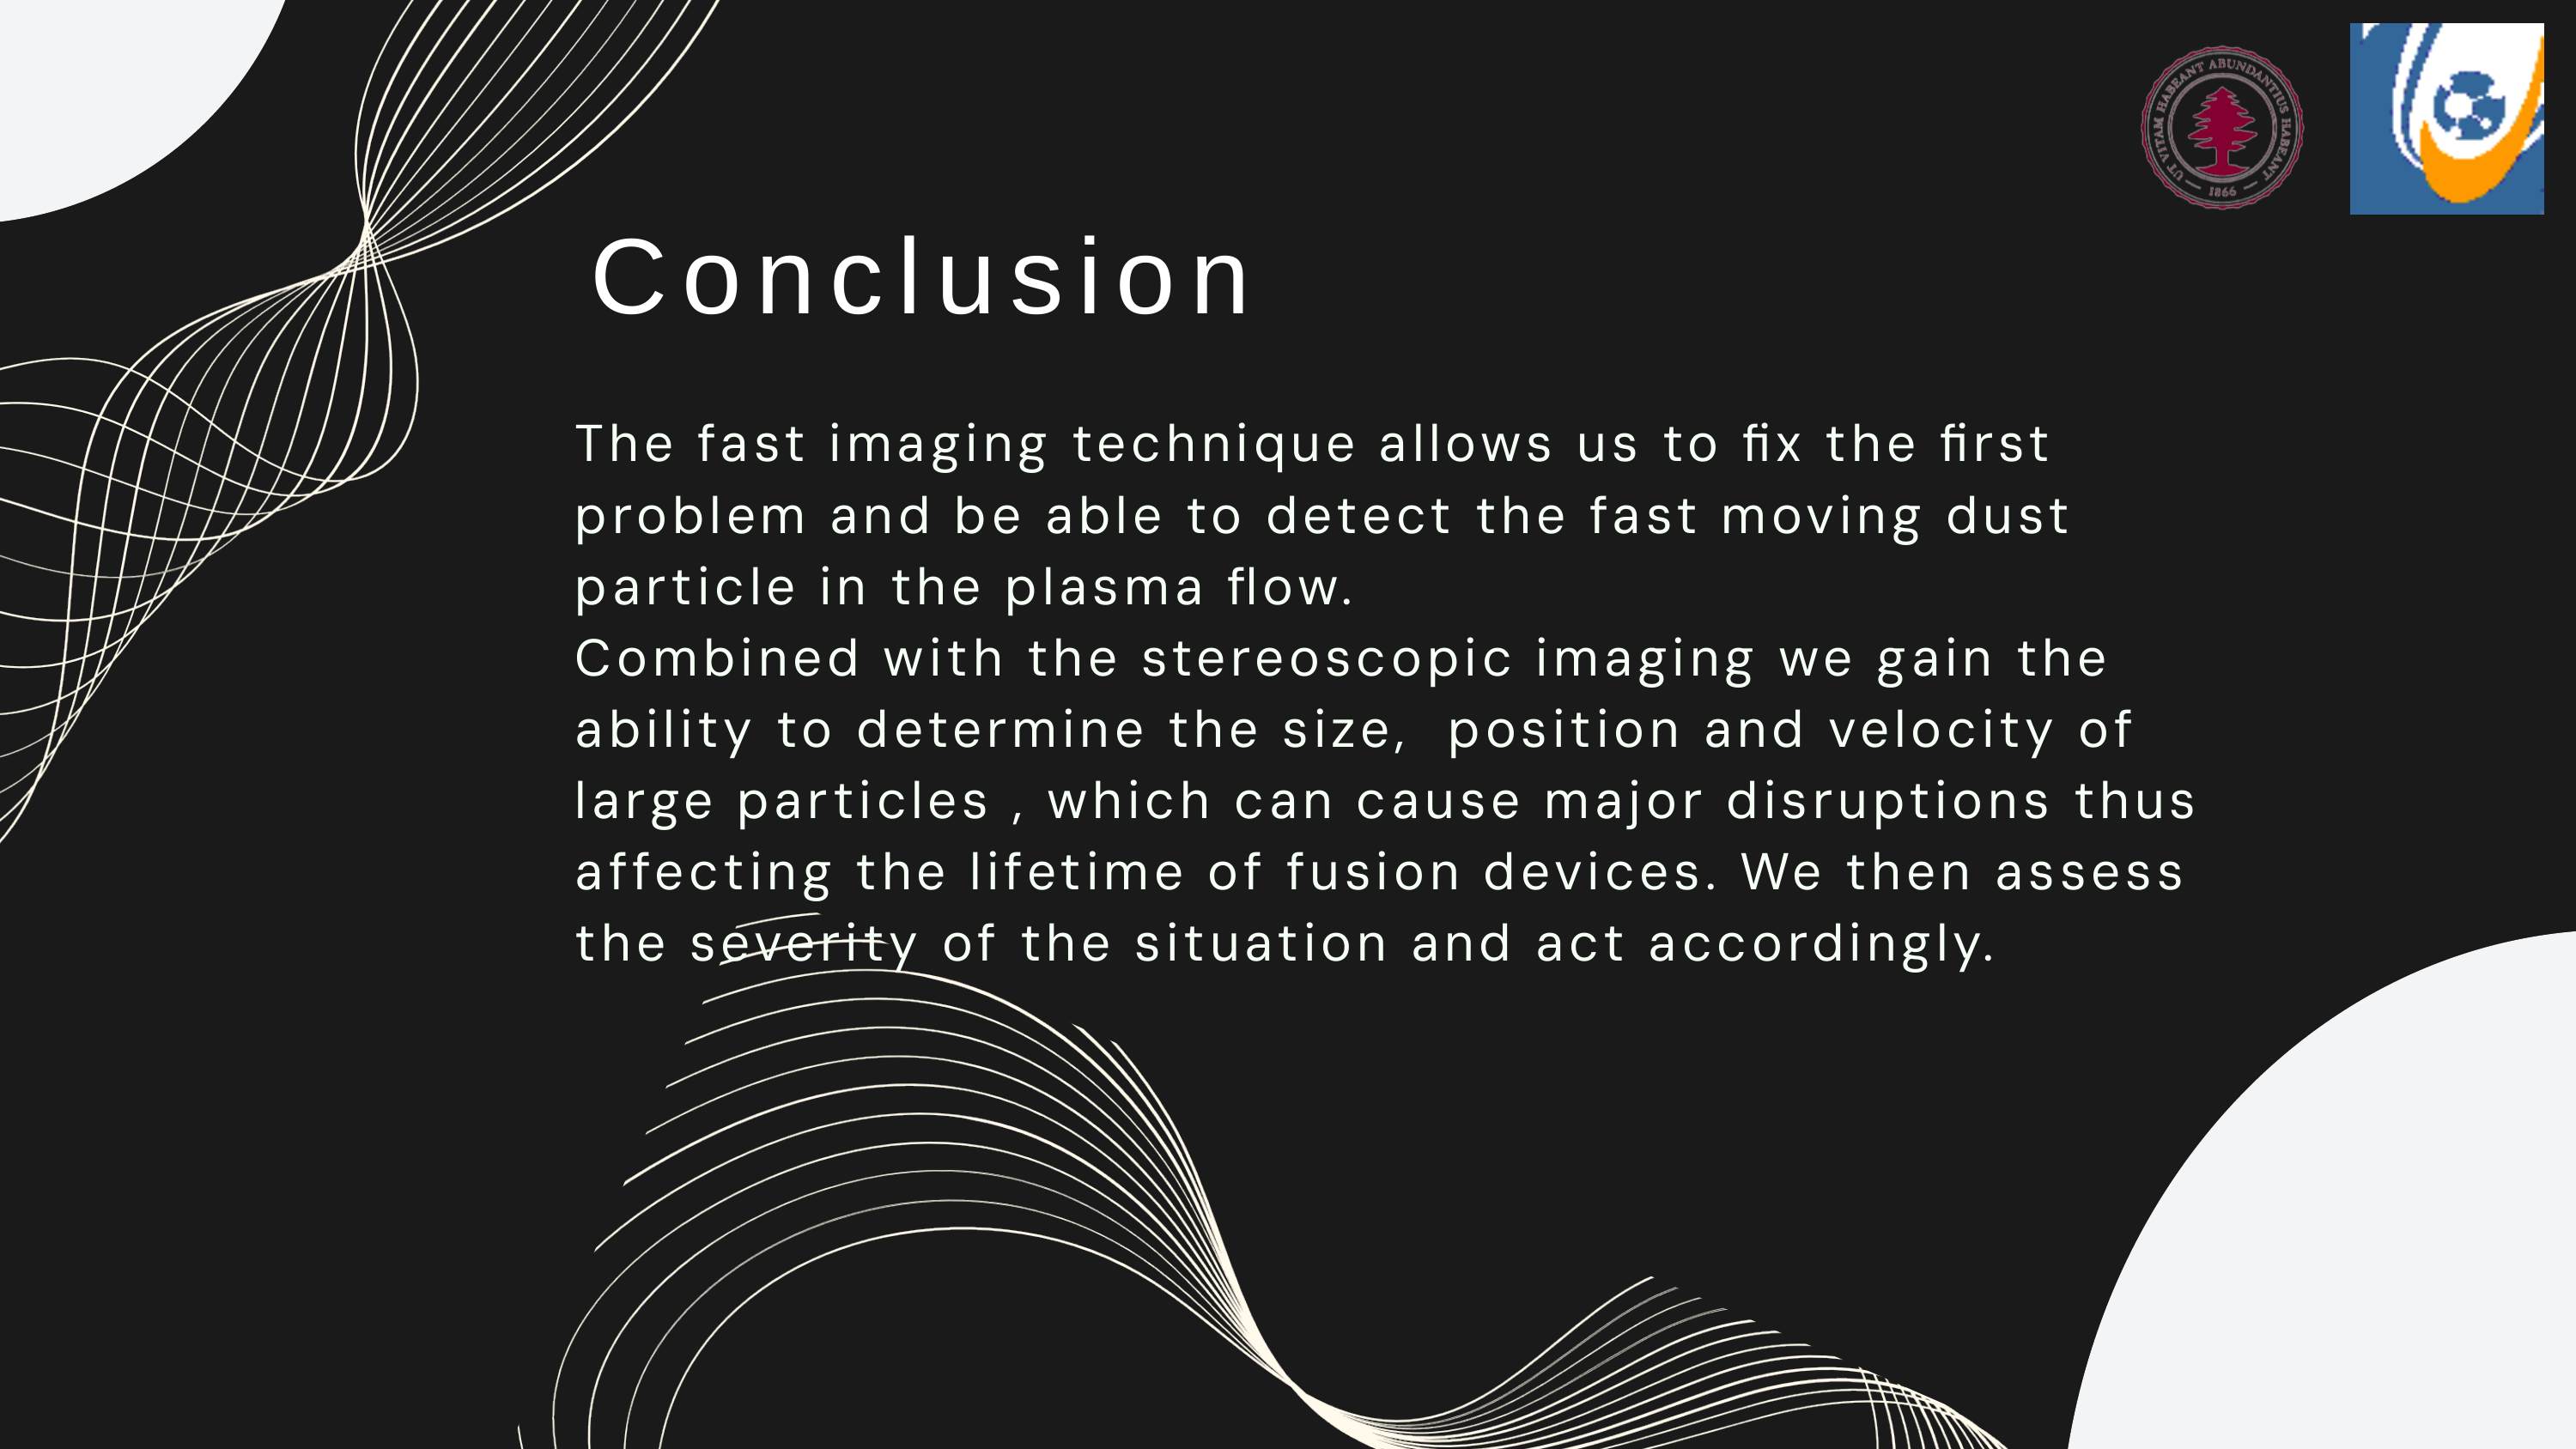

Conclusion

The fast imaging technique allows us to fix the first problem and be able to detect the fast moving dust particle in the plasma flow.
Combined with the stereoscopic imaging we gain the ability to determine the size,  position and velocity of large particles , which can cause major disruptions thus affecting the lifetime of fusion devices. We then assess the severity of the situation and act accordingly.